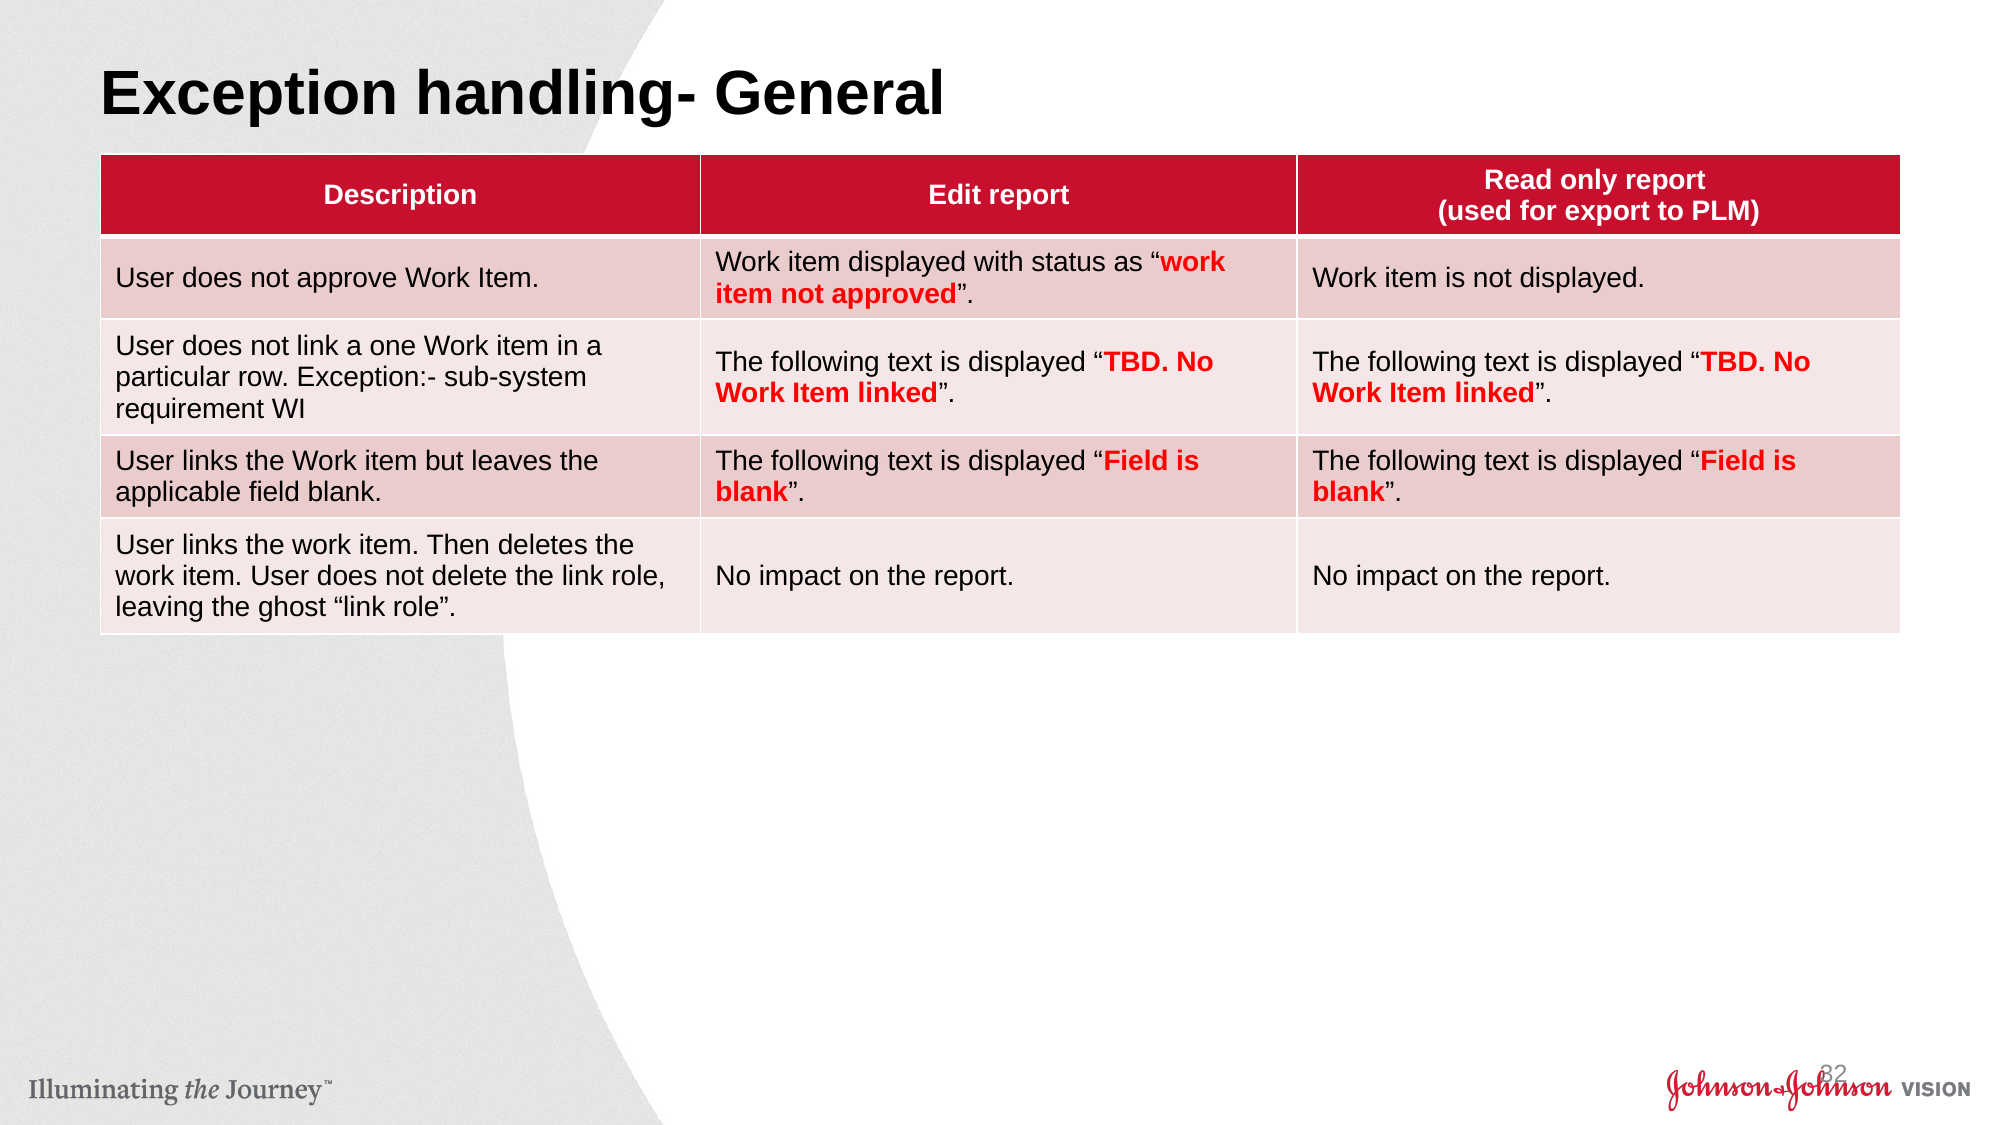

# Exception handling- General
| Description | Edit report | Read only report (used for export to PLM) |
| --- | --- | --- |
| User does not approve Work Item. | Work item displayed with status as “work item not approved”. | Work item is not displayed. |
| User does not link a one Work item in a particular row. Exception:- sub-system requirement WI | The following text is displayed “TBD. No Work Item linked”. | The following text is displayed “TBD. No Work Item linked”. |
| User links the Work item but leaves the applicable field blank. | The following text is displayed “Field is blank”. | The following text is displayed “Field is blank”. |
| User links the work item. Then deletes the work item. User does not delete the link role, leaving the ghost “link role”. | No impact on the report. | No impact on the report. |

32